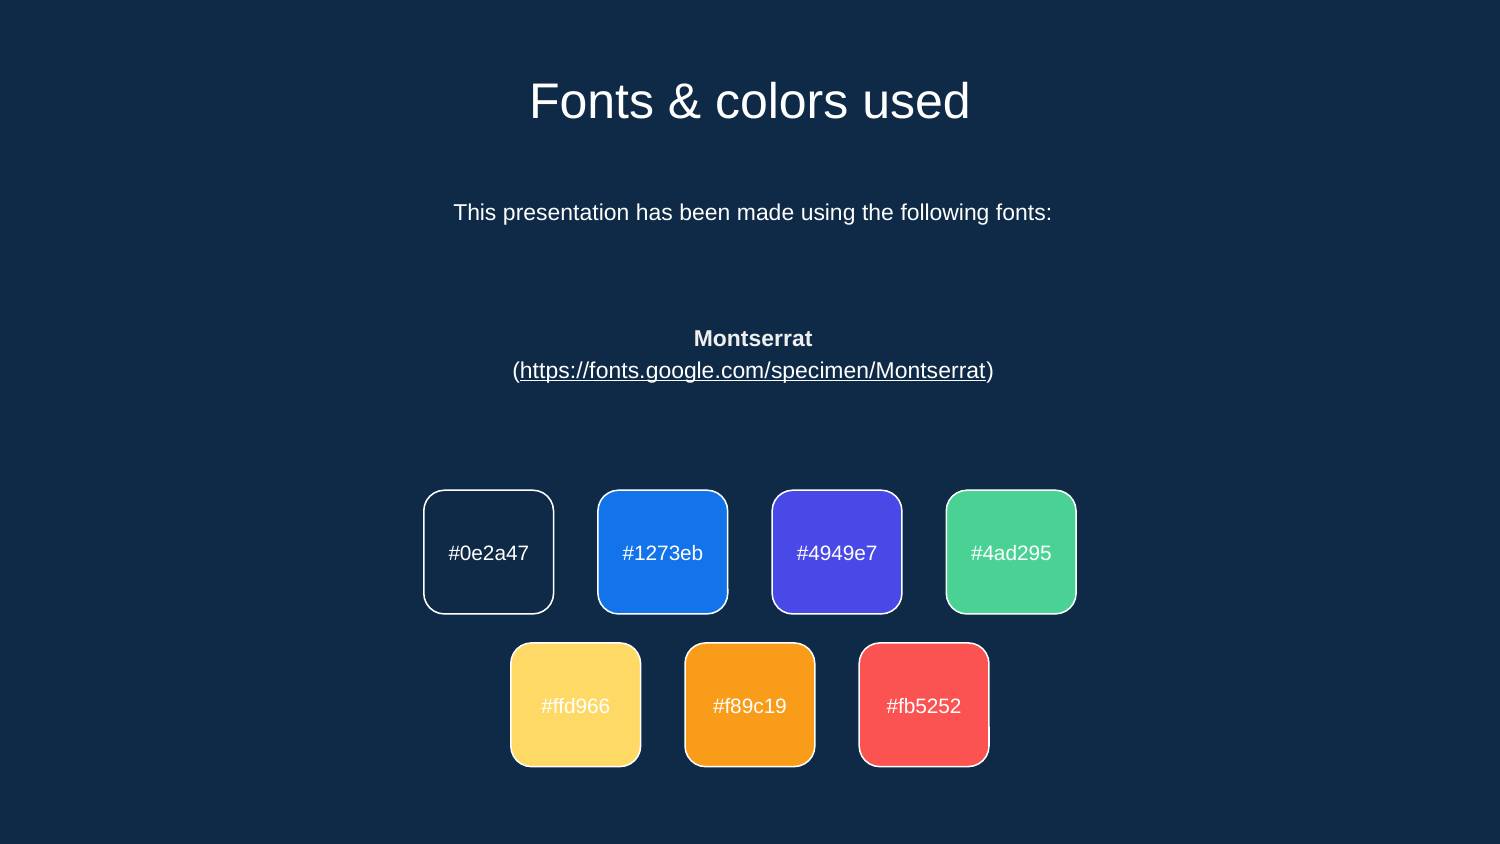

Fonts & colors used
This presentation has been made using the following fonts:

Montserrat
(https://fonts.google.com/specimen/Montserrat)

#0e2a47
#1273eb
#4949e7
#4ad295

#ffd966
#f89c19
#fb5252